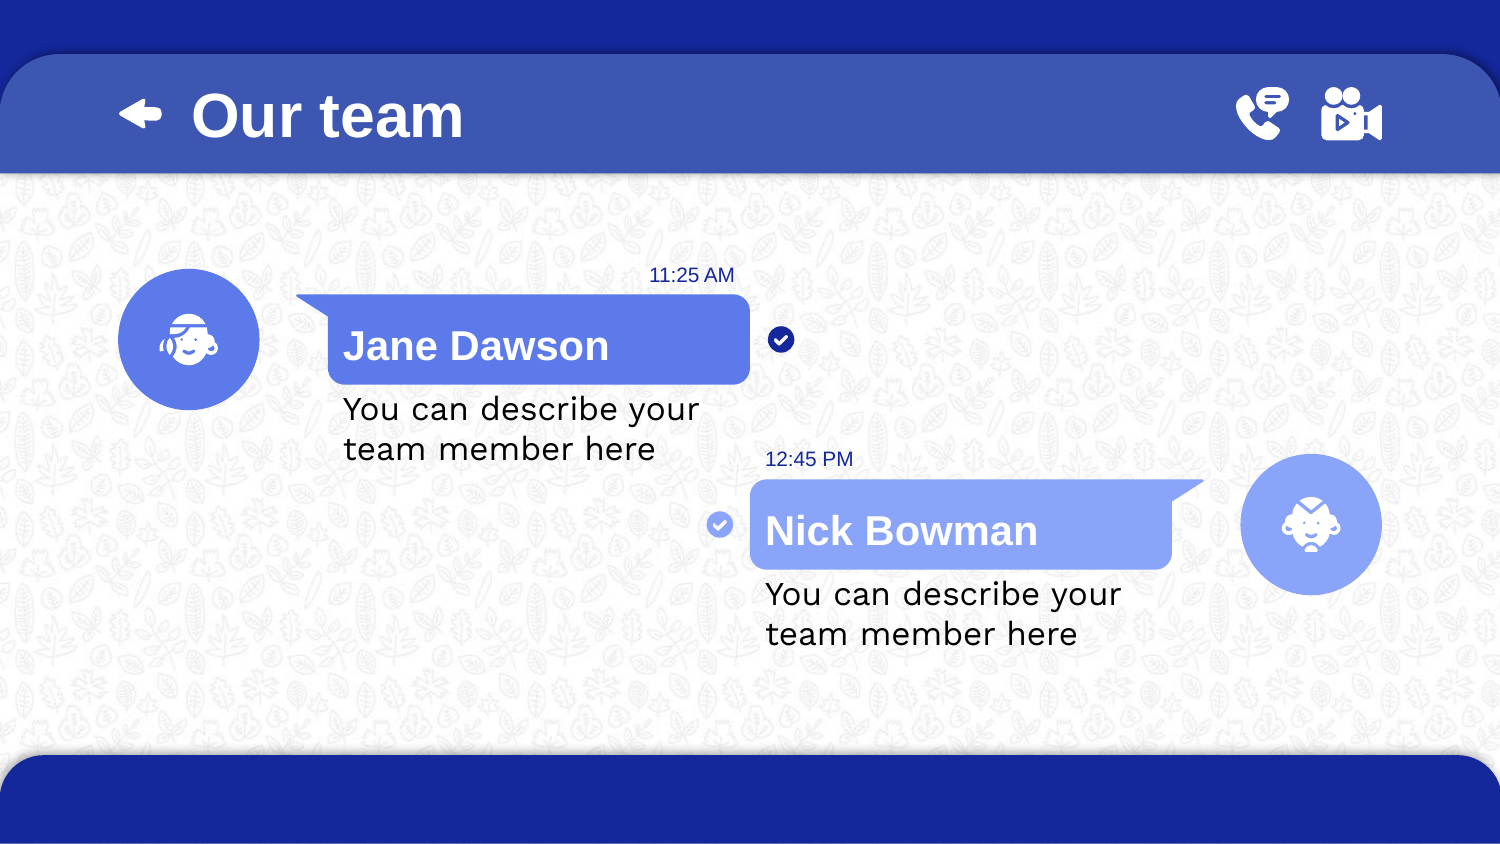

# Our team

11:25 AM

Jane Dawson

You can describe your team member here
12:45 PM

Nick Bowman

You can describe your team member here